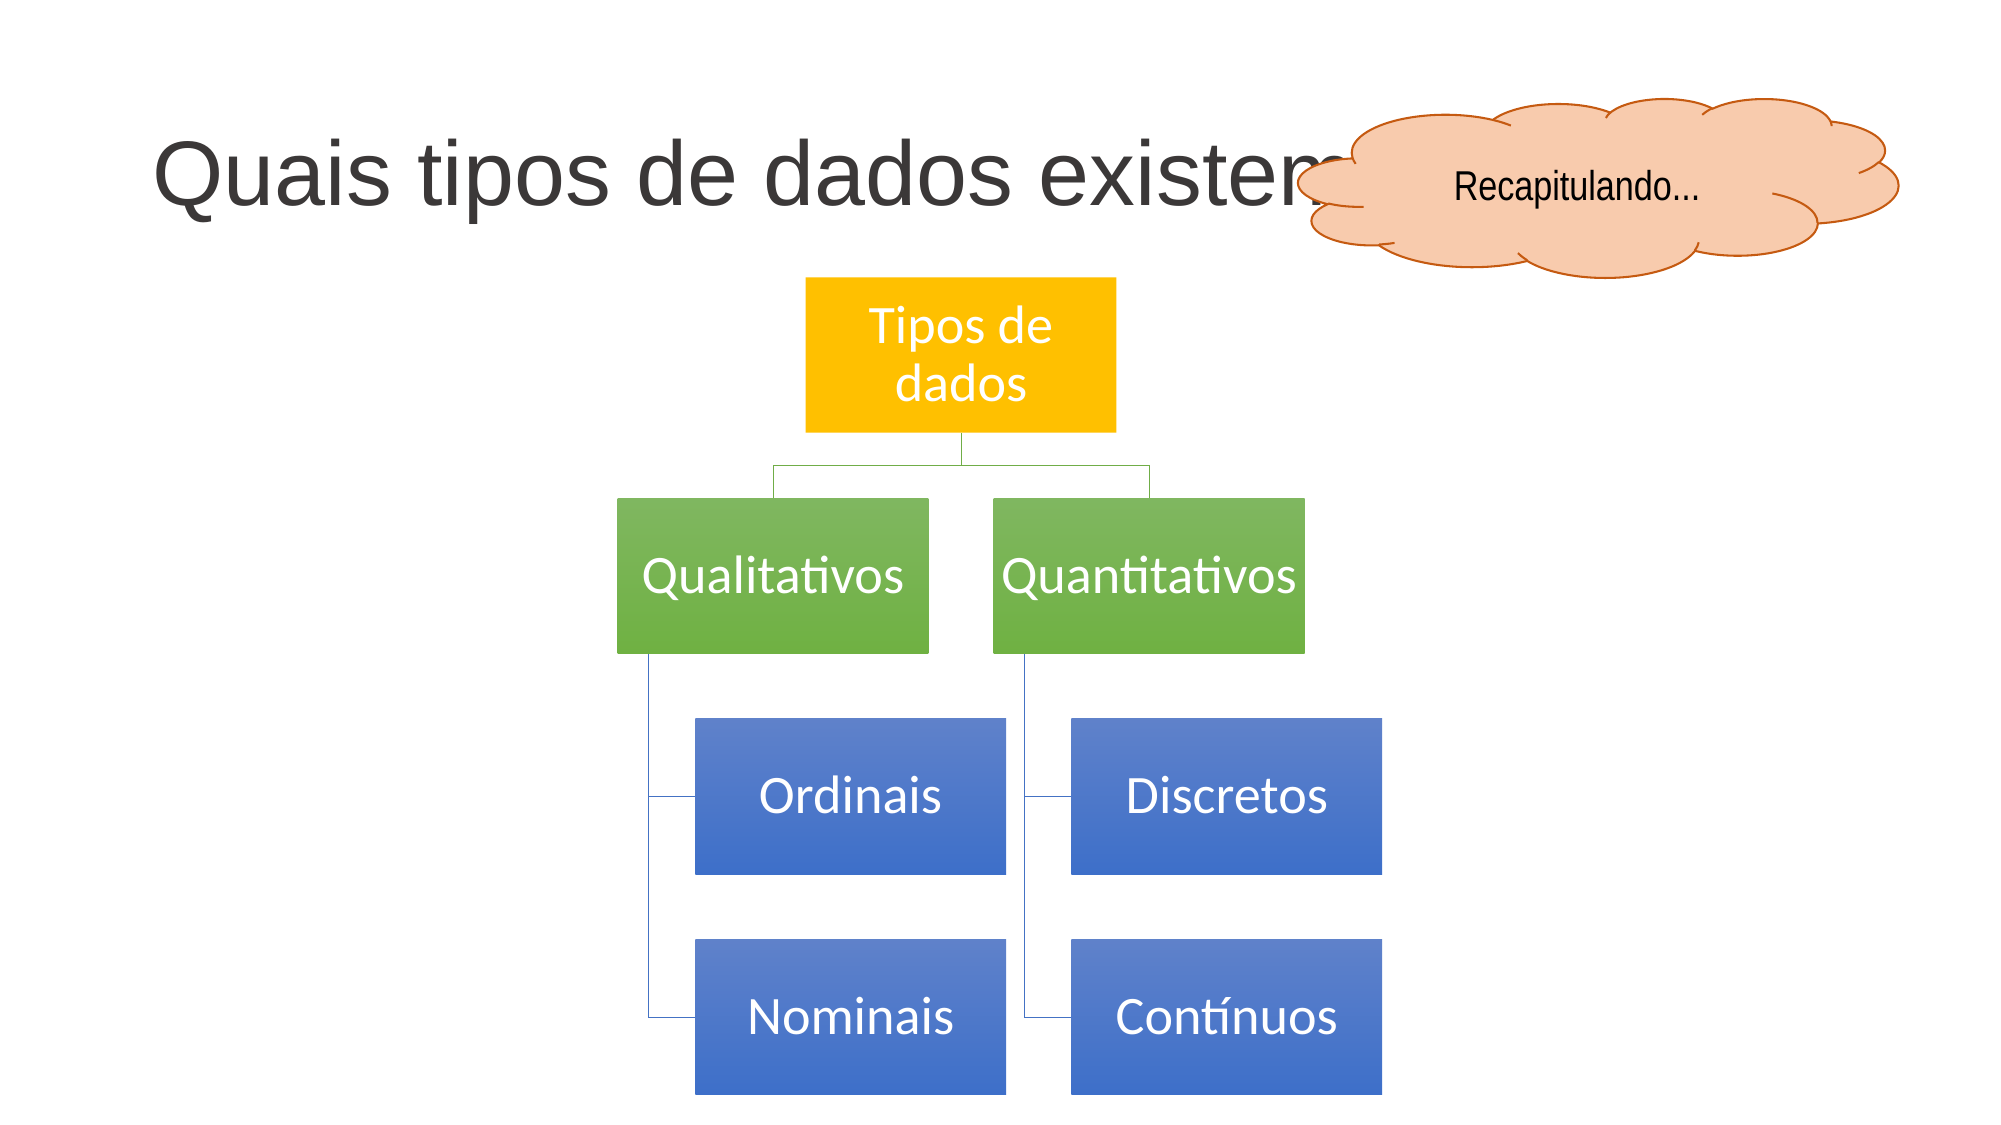

# Quais tipos de dados existem?
Recapitulando...
Tipos de dados
Qualitativos
Ordinais
Nominais
Quantitativos
Discretos
Contínuos